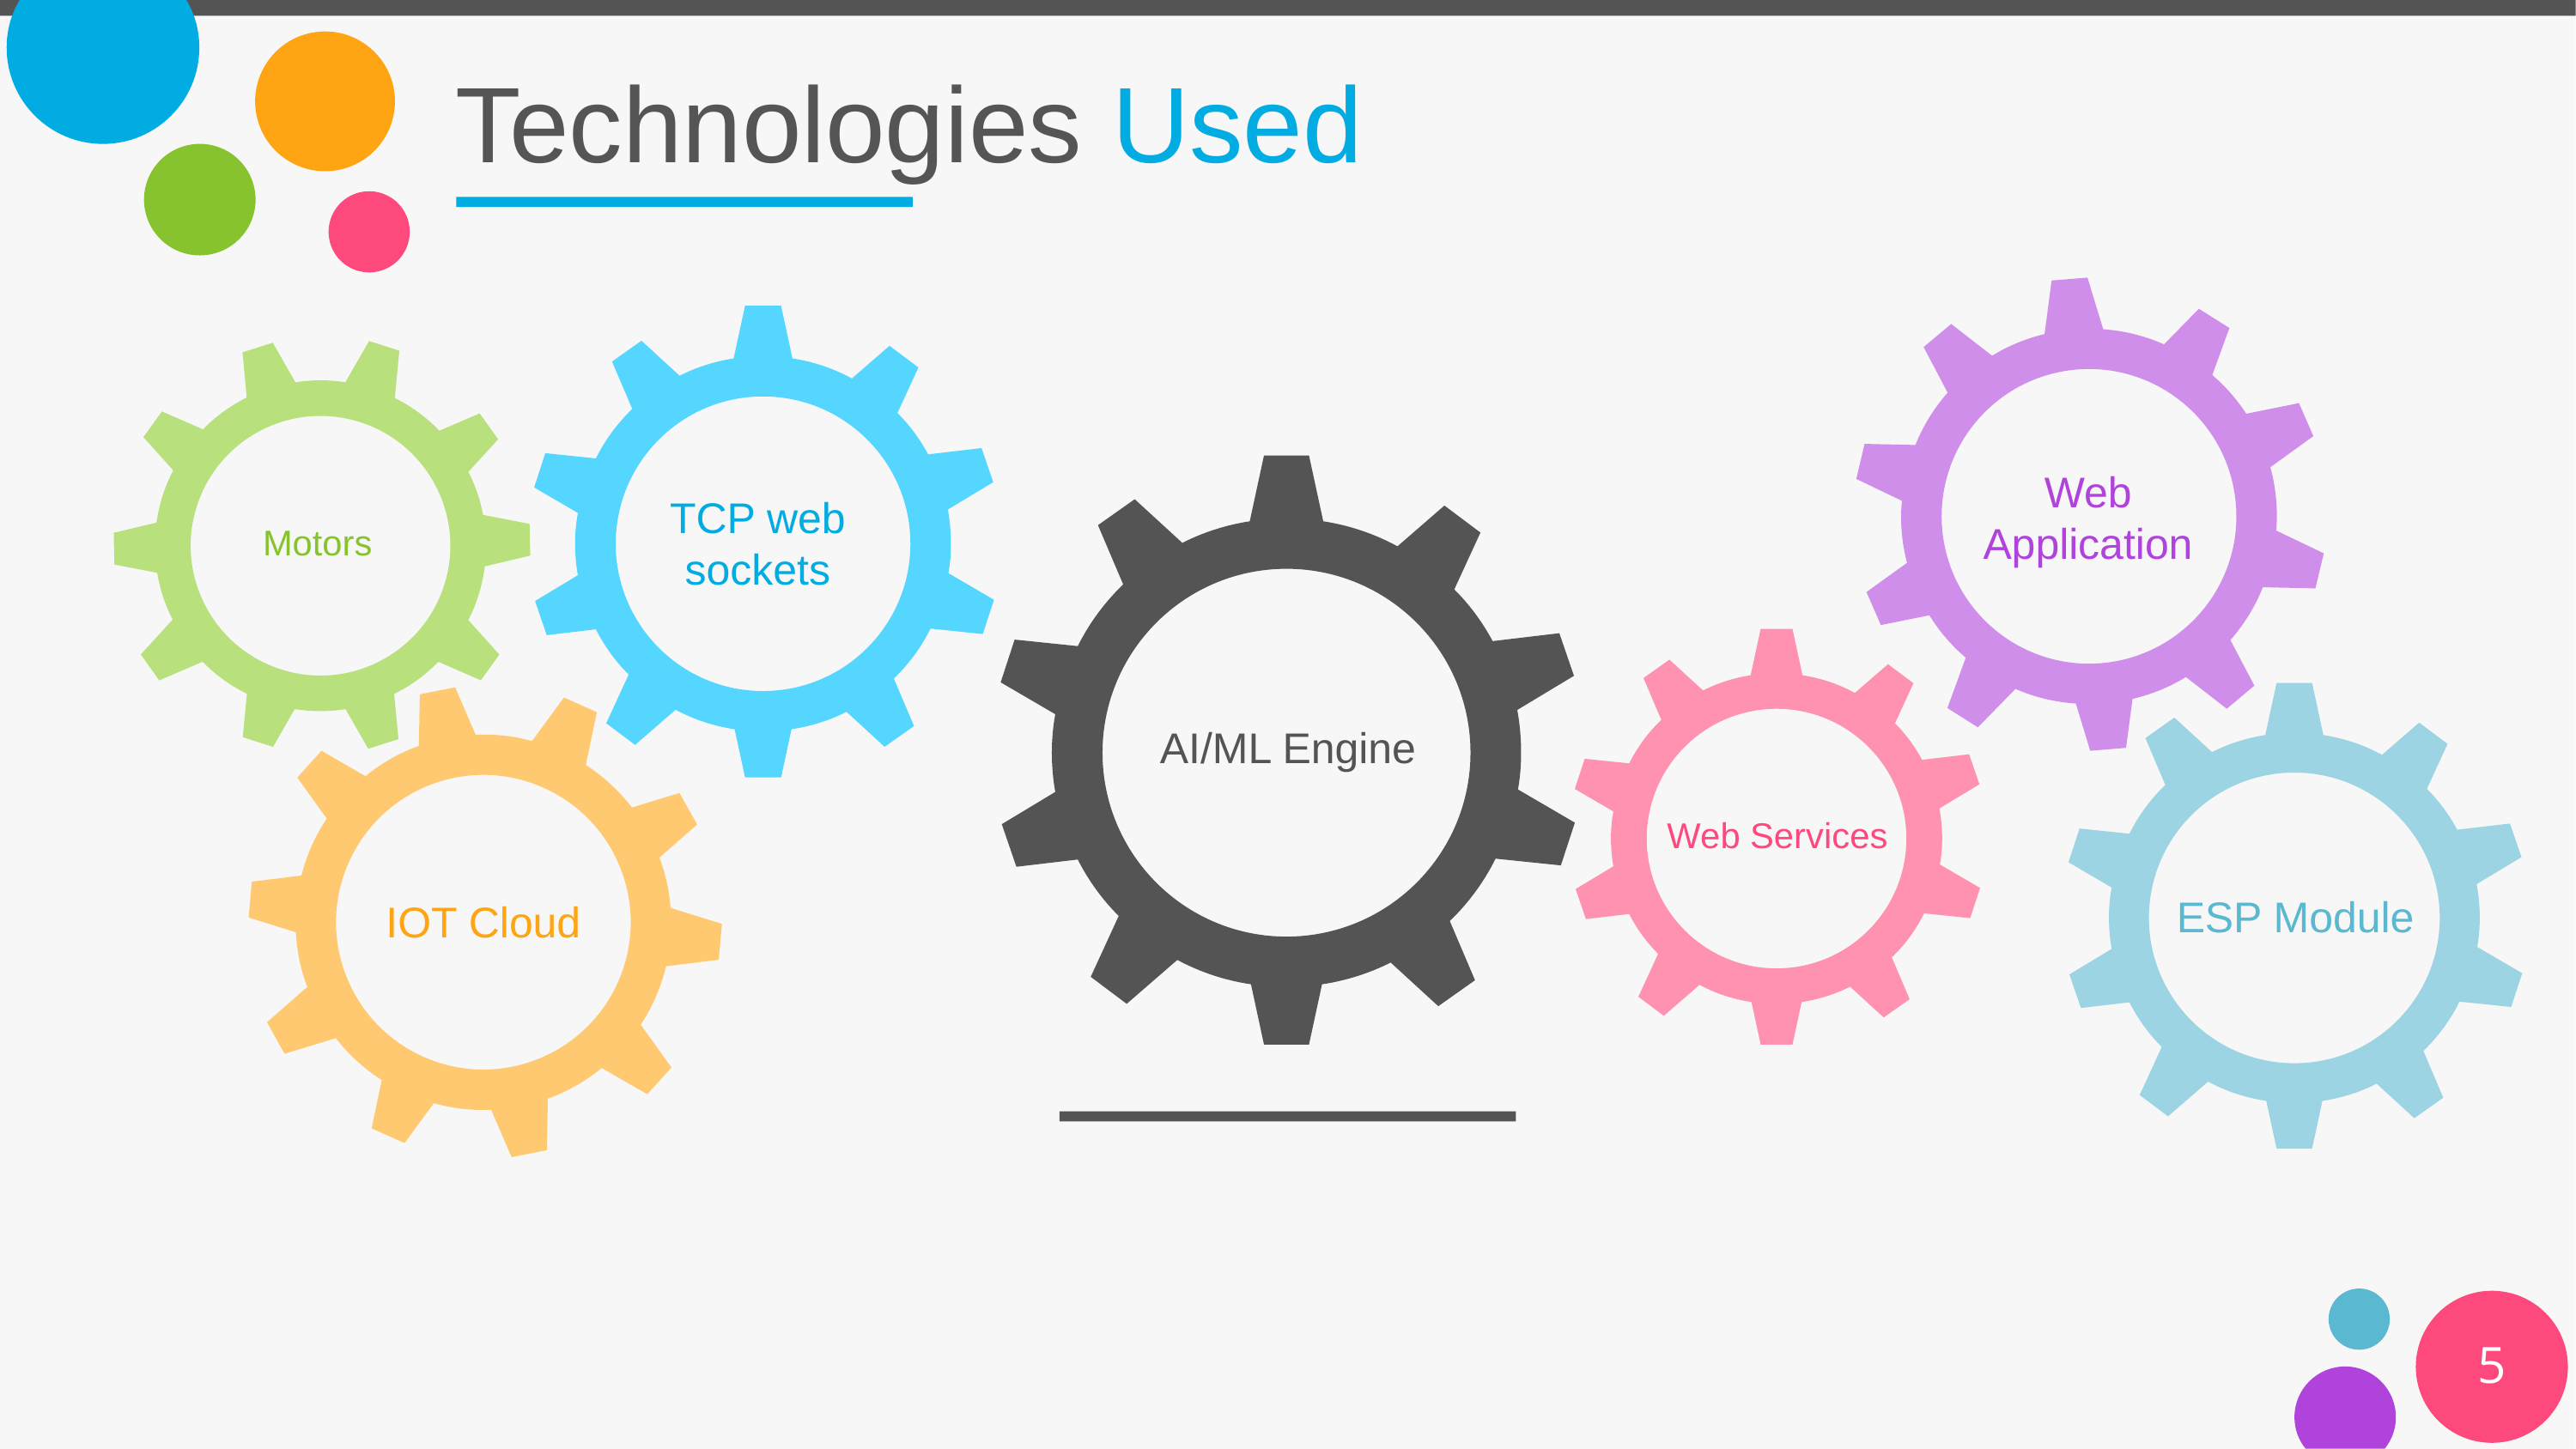

# Technologies Used
Web Application
Motors
TCP web sockets
AI/ML Engine
Web Services
ESP Module
IOT Cloud
5